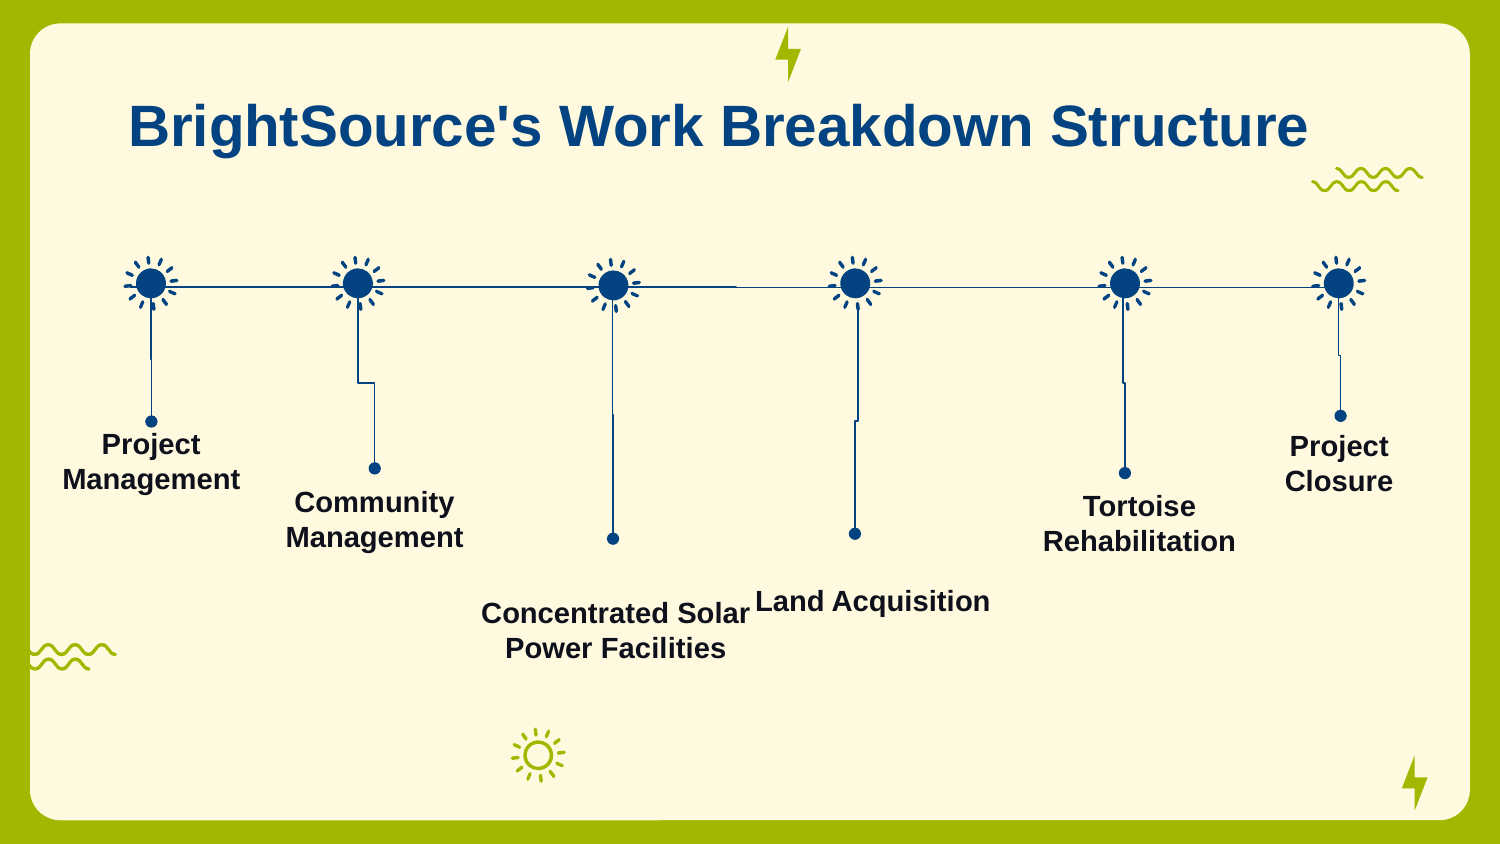

# BrightSource's Work Breakdown Structure

Project Management
Project Closure
Community Management
Tortoise Rehabilitation
Concentrated Solar Power Facilities
Land Acquisition